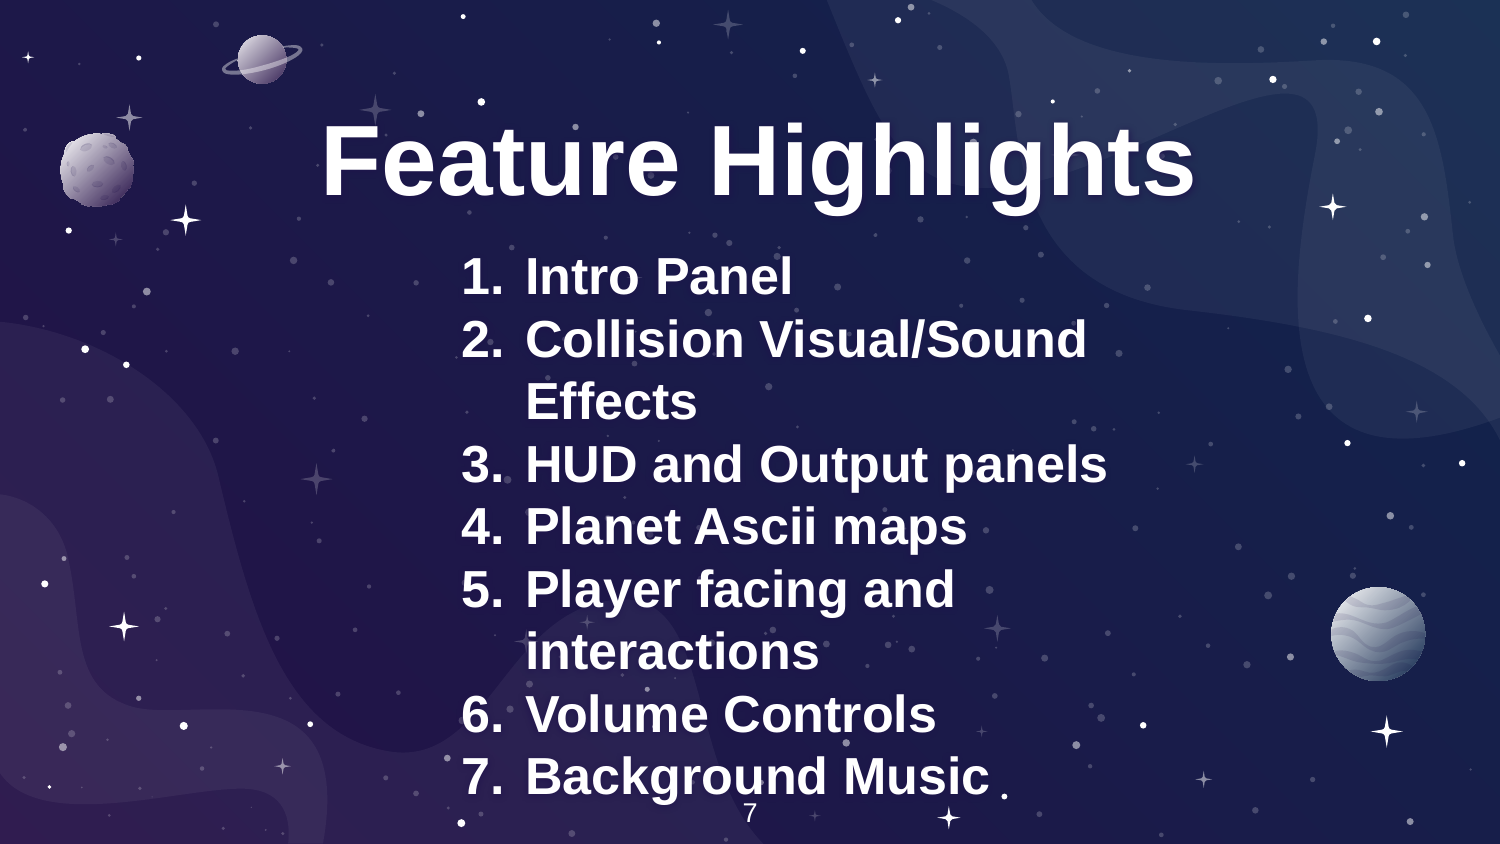

# Feature Highlights
Intro Panel
Collision Visual/Sound Effects
HUD and Output panels
Planet Ascii maps
Player facing and interactions
Volume Controls
Background Music

7